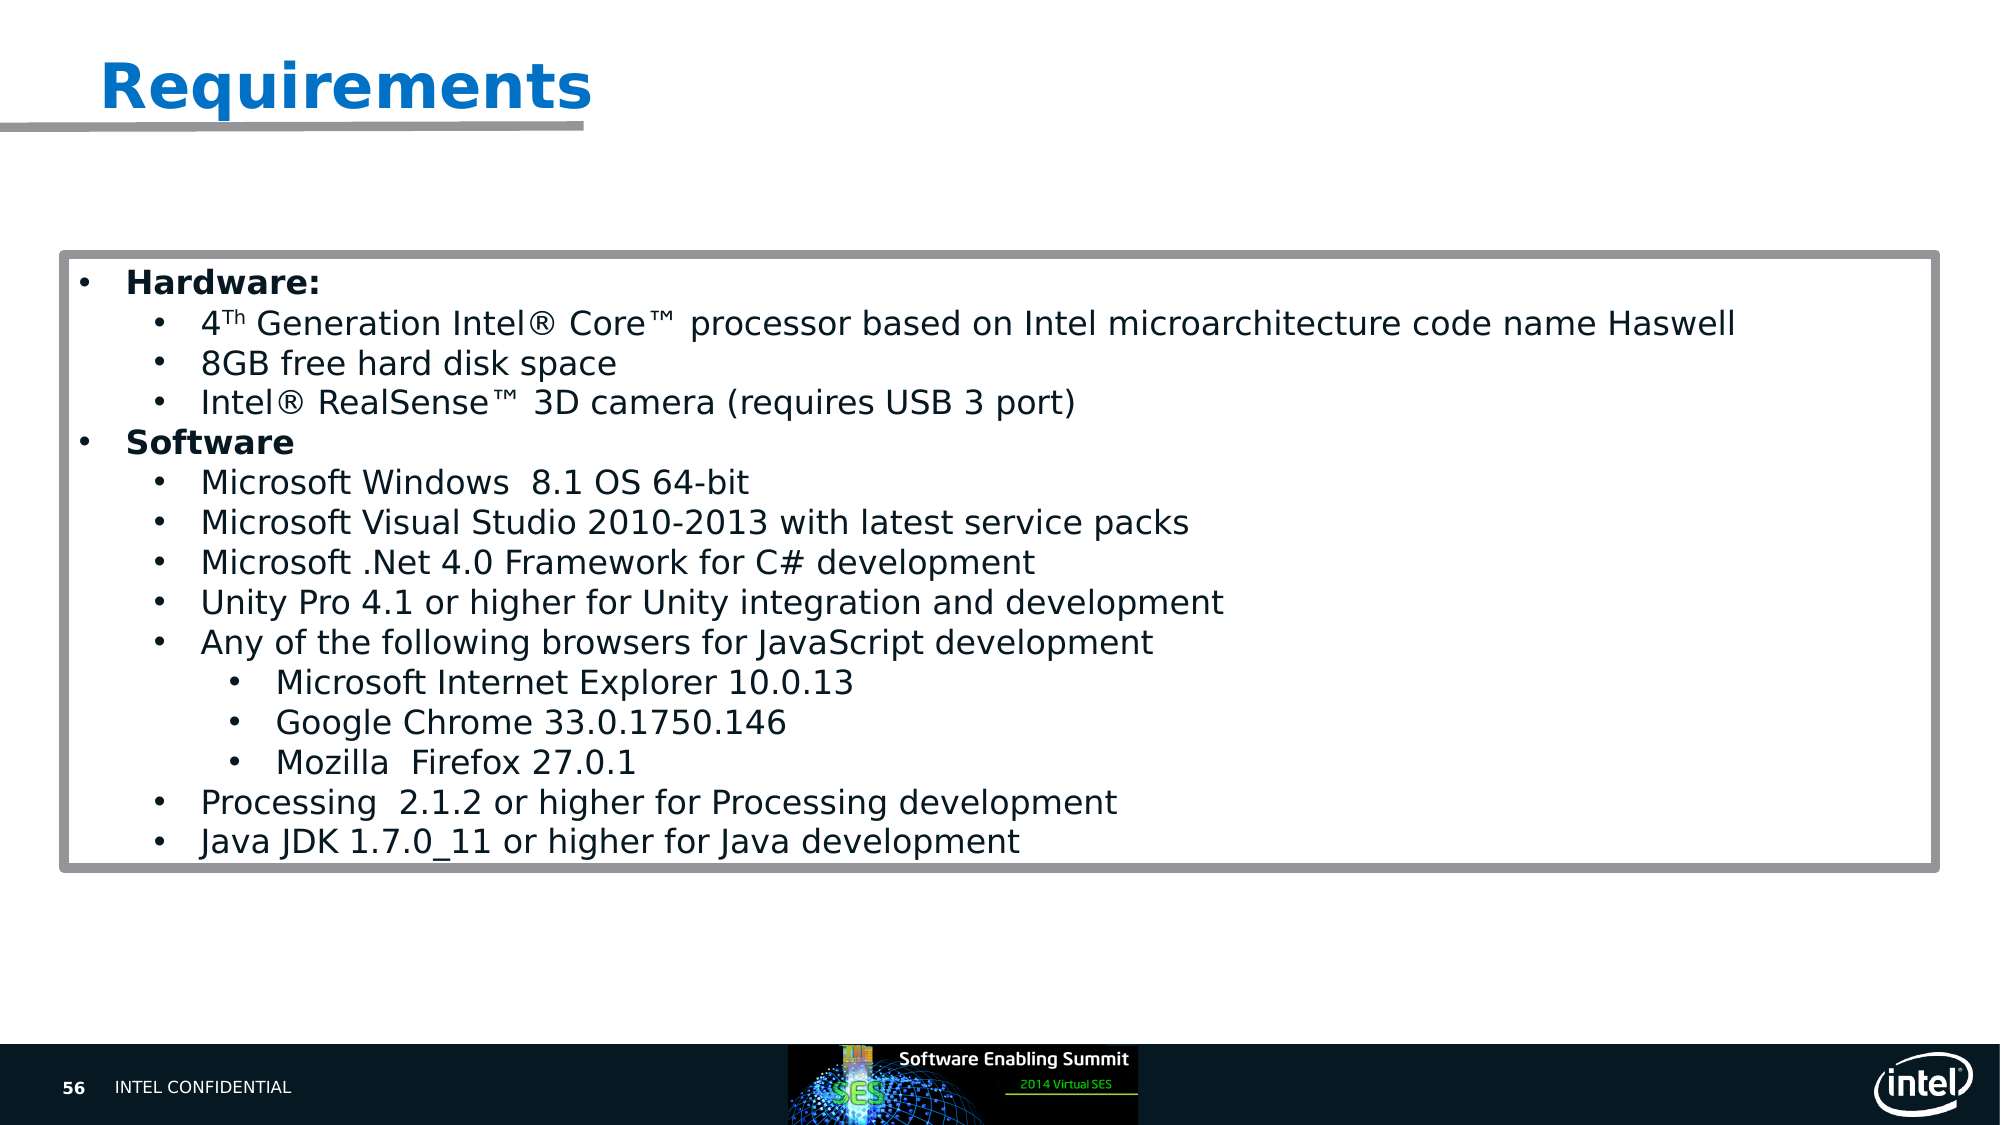

# Requirements
Hardware:
4Th Generation Intel® Core™ processor based on Intel microarchitecture code name Haswell
8GB free hard disk space
Intel® RealSense™ 3D camera (requires USB 3 port)
Software
Microsoft Windows  8.1 OS 64-bit
Microsoft Visual Studio 2010-2013 with latest service packs
Microsoft .Net 4.0 Framework for C# development
Unity Pro 4.1 or higher for Unity integration and development
Any of the following browsers for JavaScript development
Microsoft Internet Explorer 10.0.13
Google Chrome 33.0.1750.146
Mozilla  Firefox 27.0.1
Processing  2.1.2 or higher for Processing development
Java JDK 1.7.0_11 or higher for Java development
56